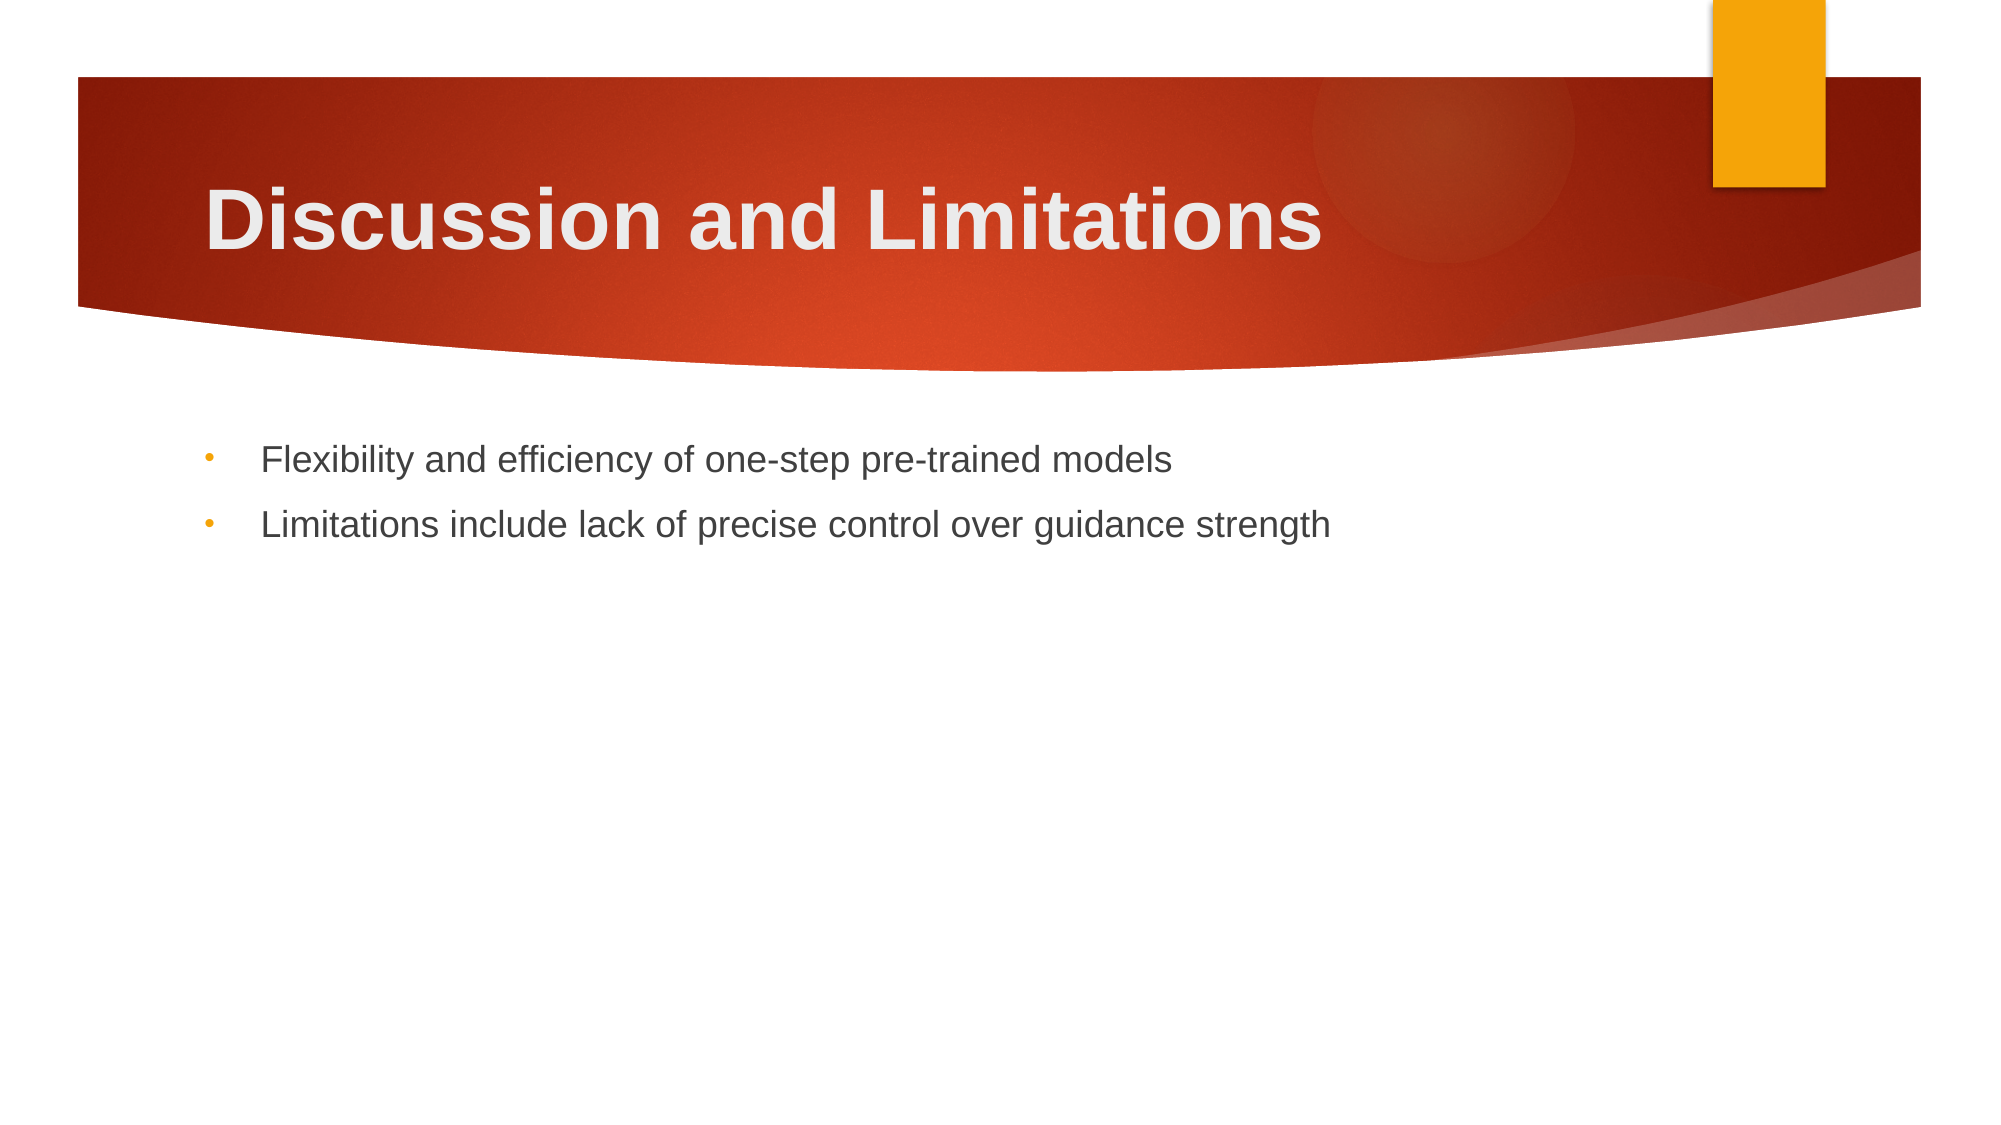

# Discussion and Limitations
Flexibility and efficiency of one-step pre-trained models
Limitations include lack of precise control over guidance strength